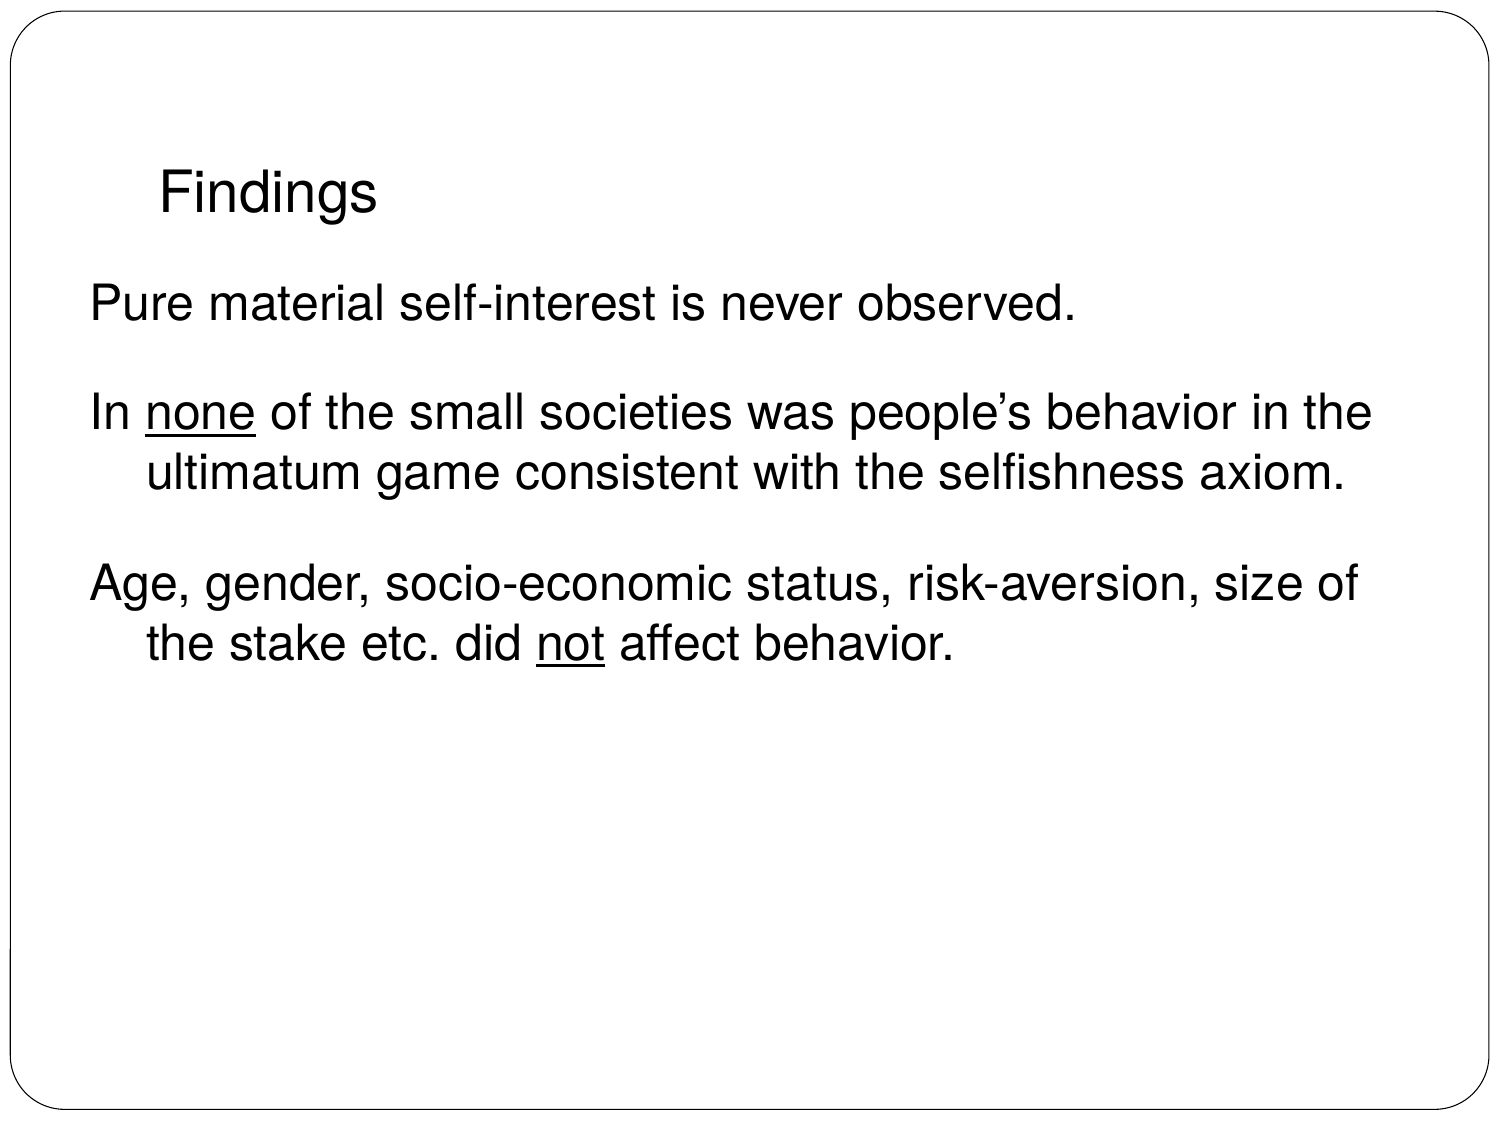

# Findings
Pure material self-interest is never observed.
In none of the small societies was people’s behavior in the ultimatum game consistent with the selfishness axiom.
Age, gender, socio-economic status, risk-aversion, size of the stake etc. did not affect behavior.